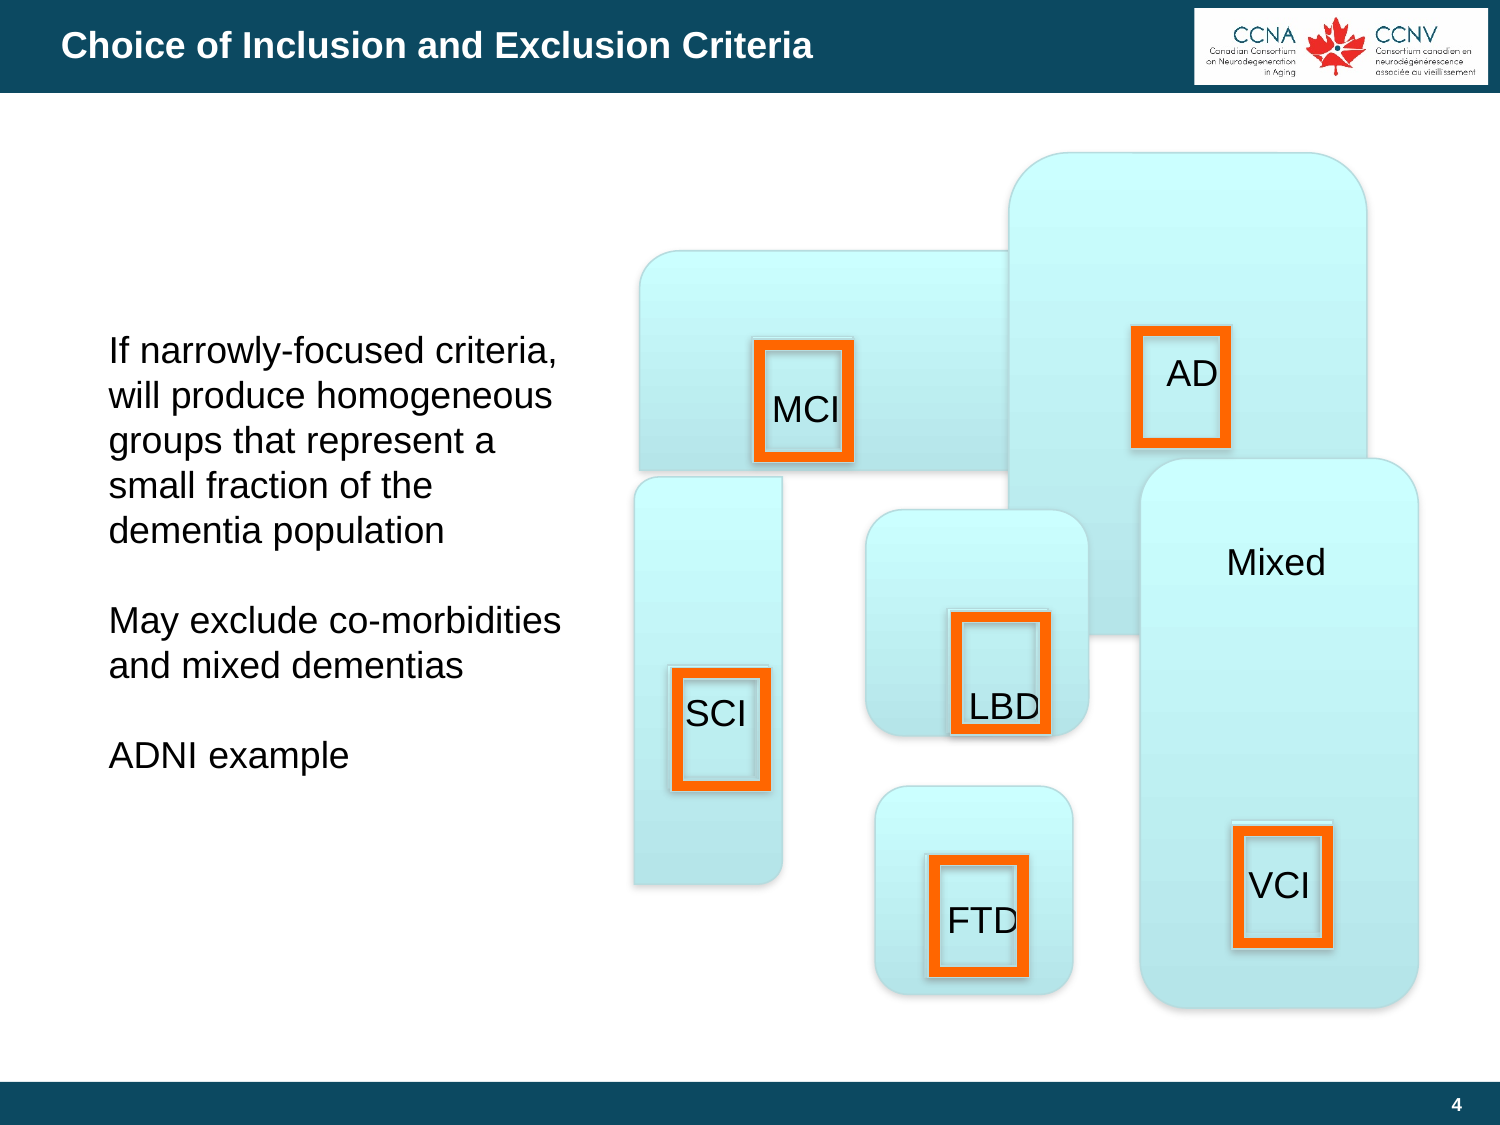

# Choice of Inclusion and Exclusion Criteria

AD
MCI

Mixed

LBD
SCI

VCI
FTD
If narrowly-focused criteria, will produce homogeneous groups that represent a small fraction of the dementia population

May exclude co-morbidities and mixed dementias

ADNI example
4